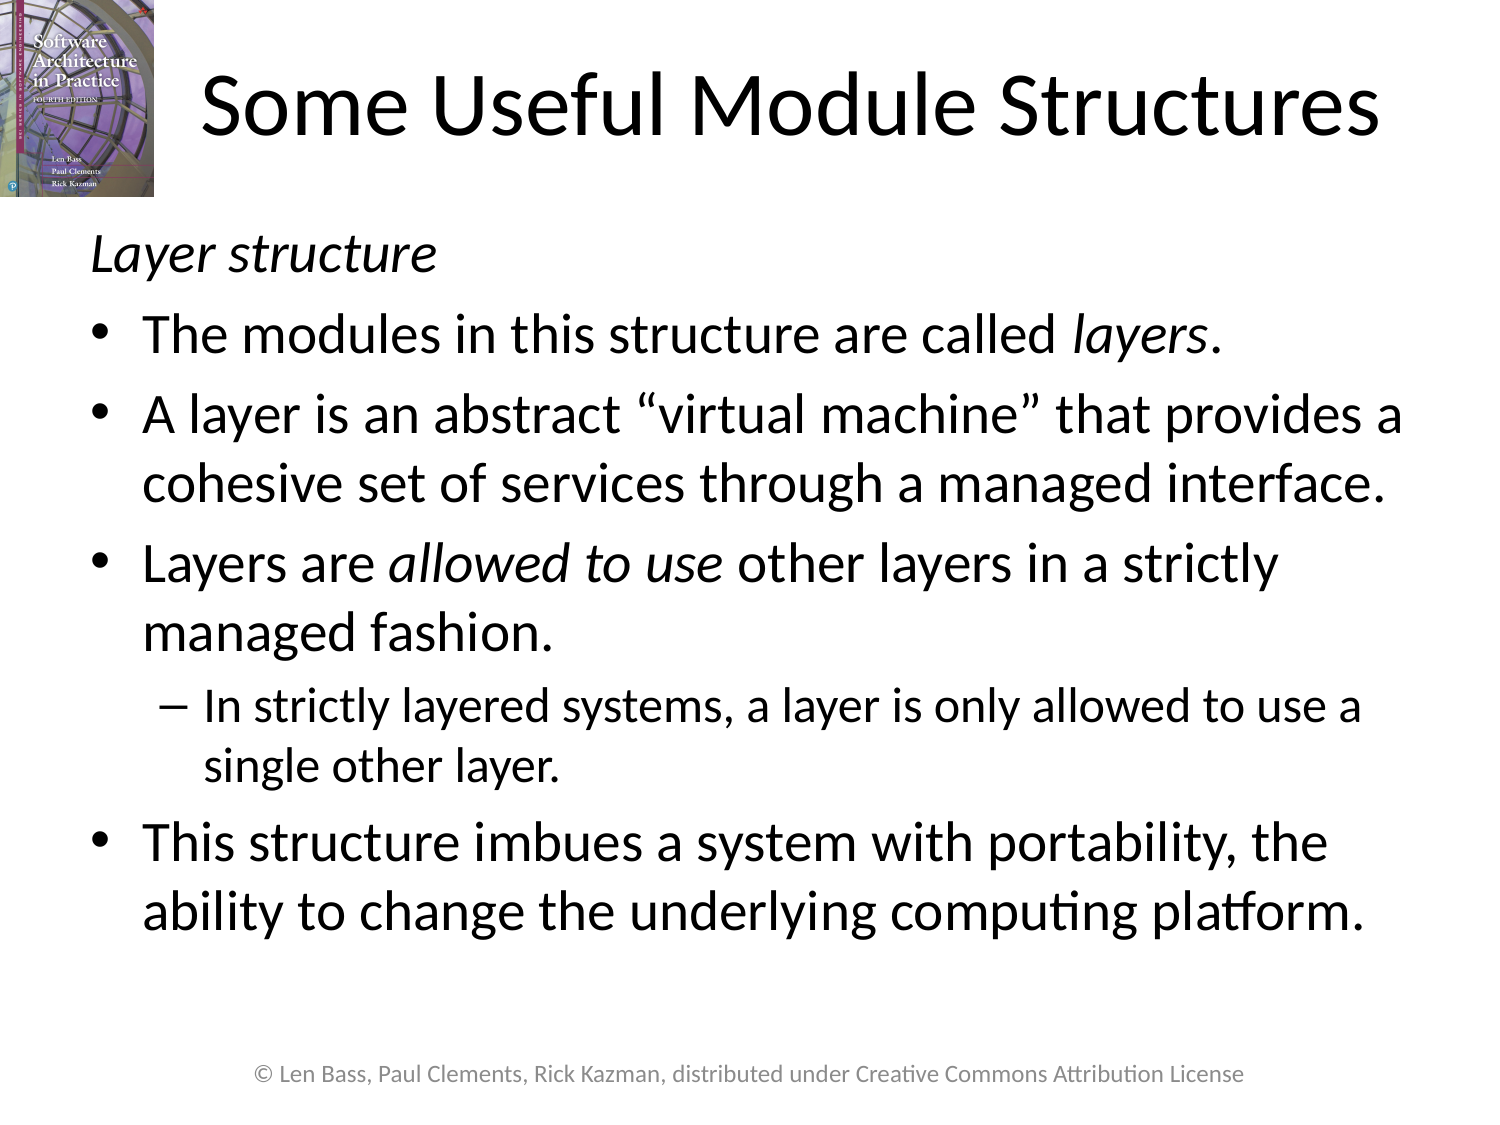

# Some Useful Module Structures
Layer structure
The modules in this structure are called layers.
A layer is an abstract “virtual machine” that provides a cohesive set of services through a managed interface.
Layers are allowed to use other layers in a strictly managed fashion.
In strictly layered systems, a layer is only allowed to use a single other layer.
This structure imbues a system with portability, the ability to change the underlying computing platform.
© Len Bass, Paul Clements, Rick Kazman, distributed under Creative Commons Attribution License